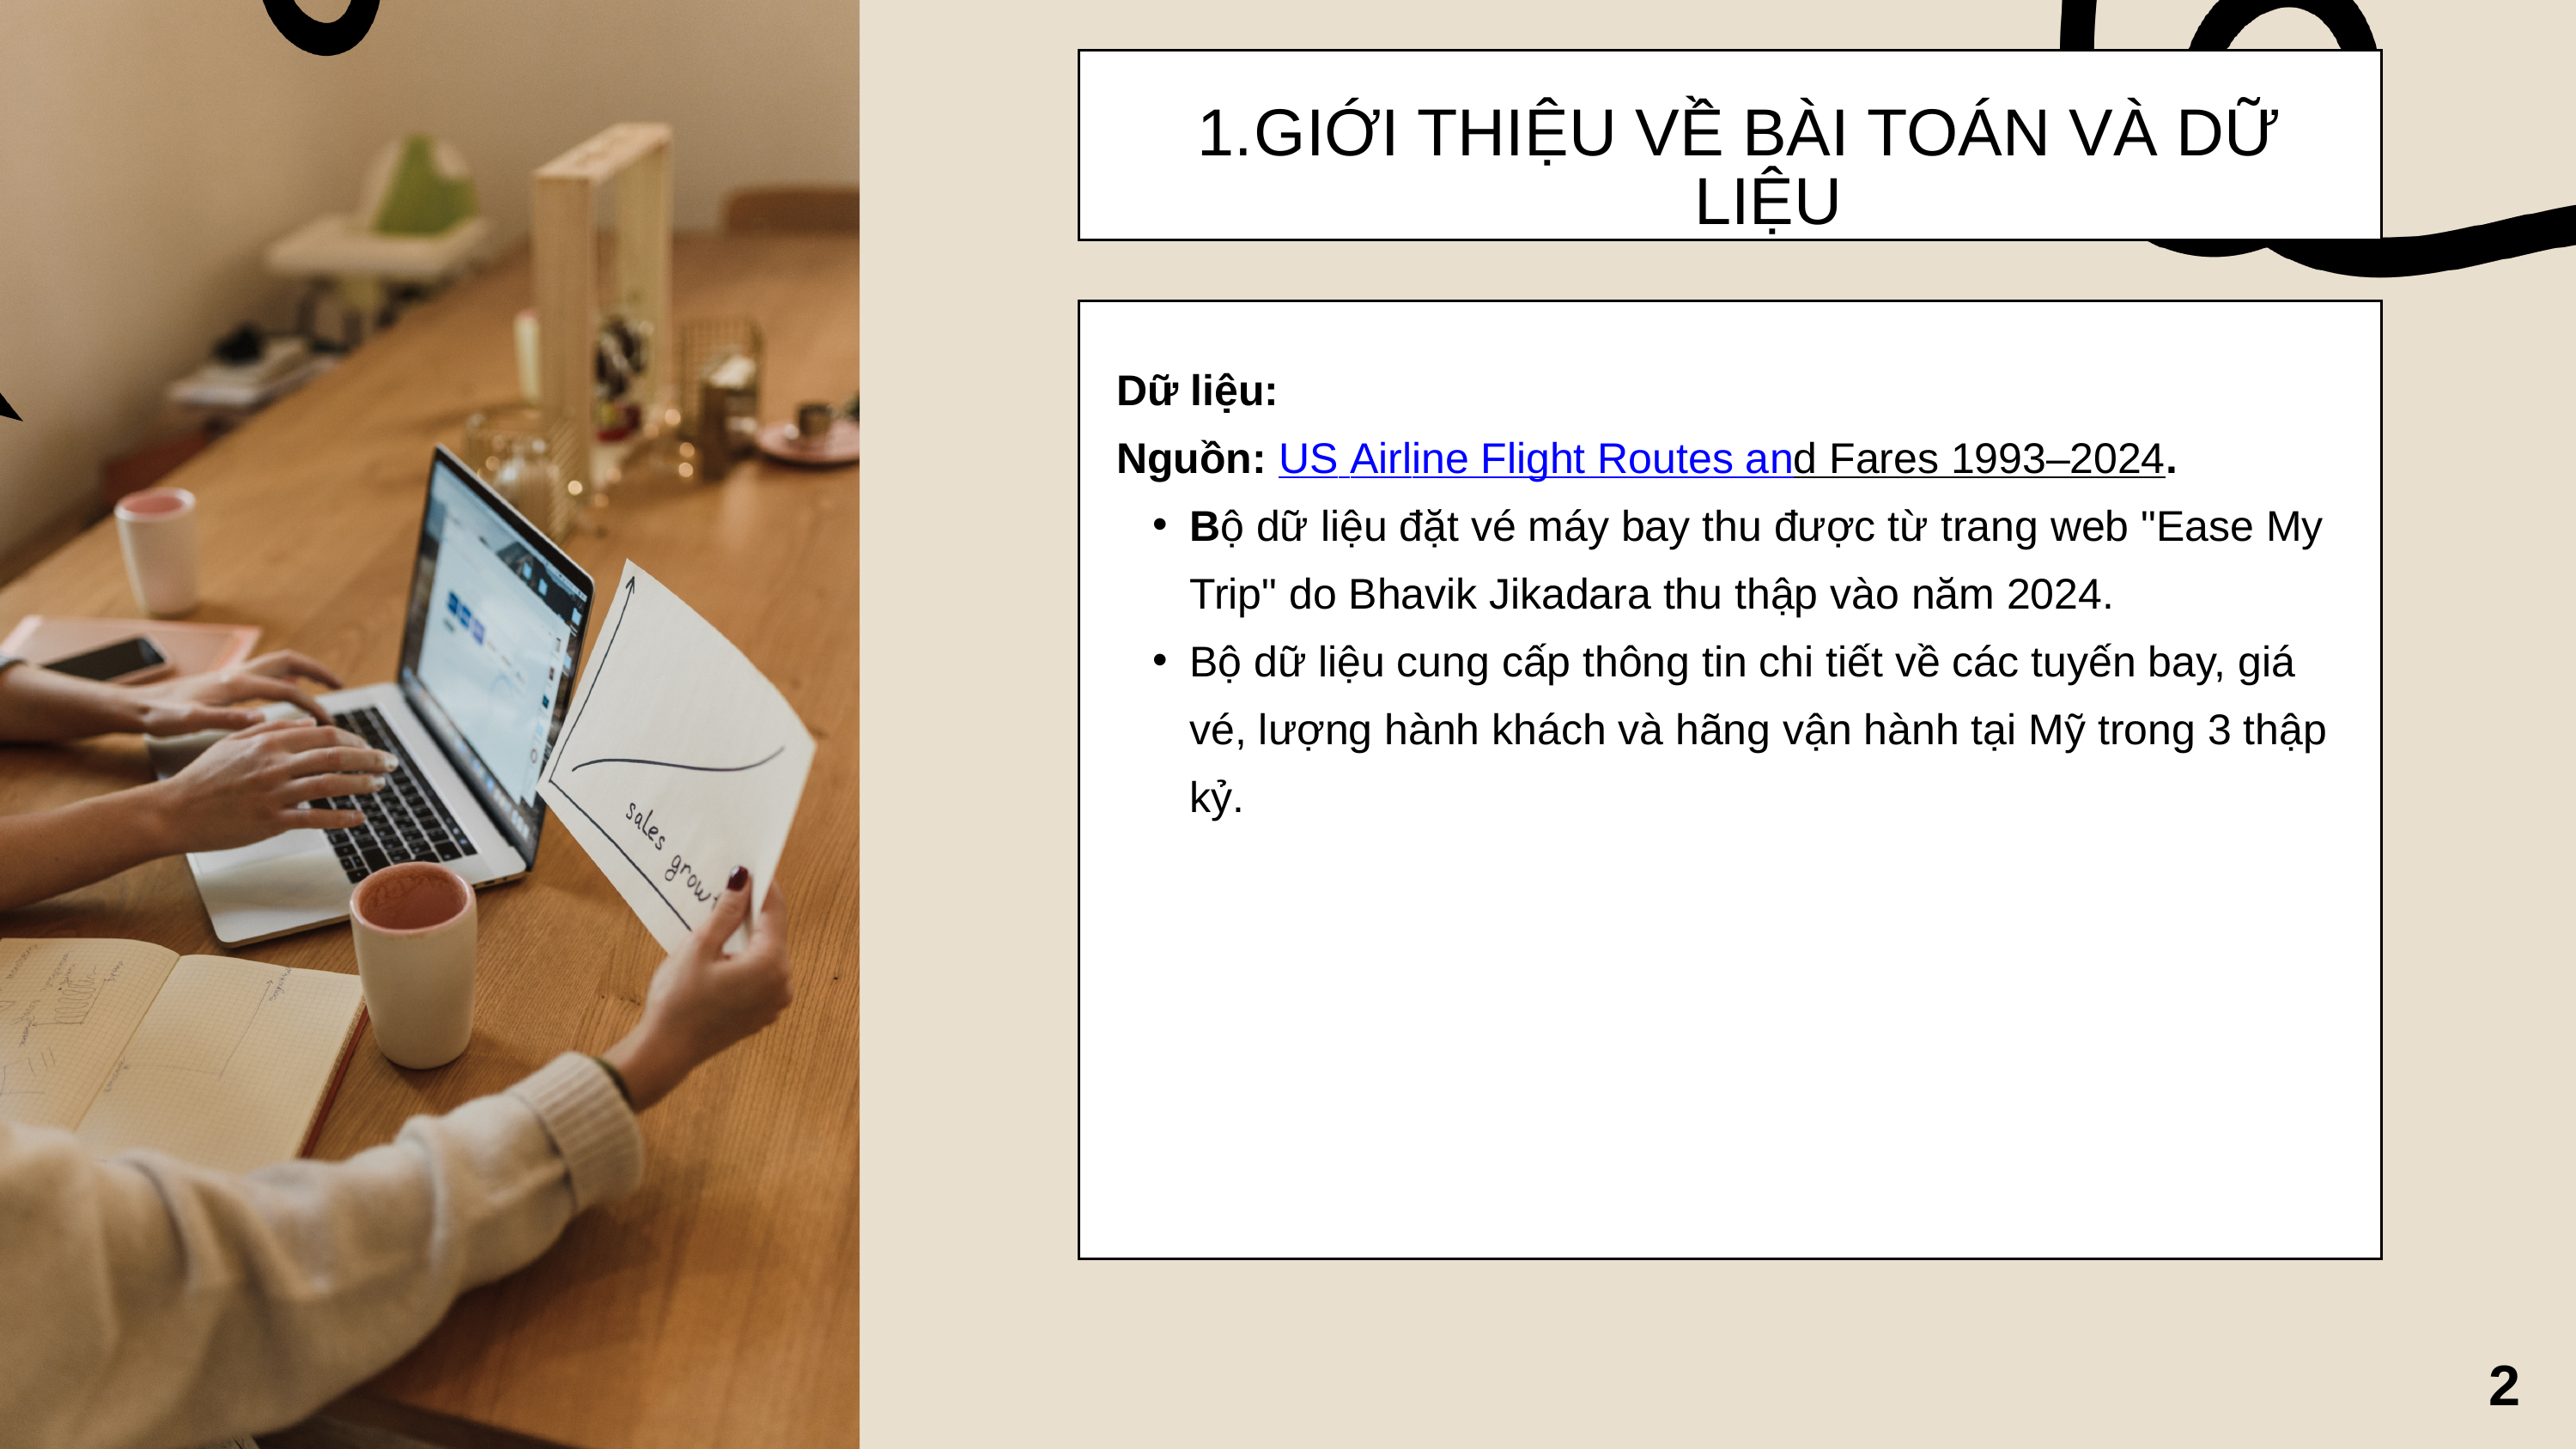

GIỚI THIỆU VỀ BÀI TOÁN VÀ DỮ LIỆU

Dữ liệu:
Nguồn: US Airline Flight Routes and Fares 1993–2024.
Bộ dữ liệu đặt vé máy bay thu được từ trang web "Ease My Trip" do Bhavik Jikadara thu thập vào năm 2024.
Bộ dữ liệu cung cấp thông tin chi tiết về các tuyến bay, giá vé, lượng hành khách và hãng vận hành tại Mỹ trong 3 thập kỷ.

2